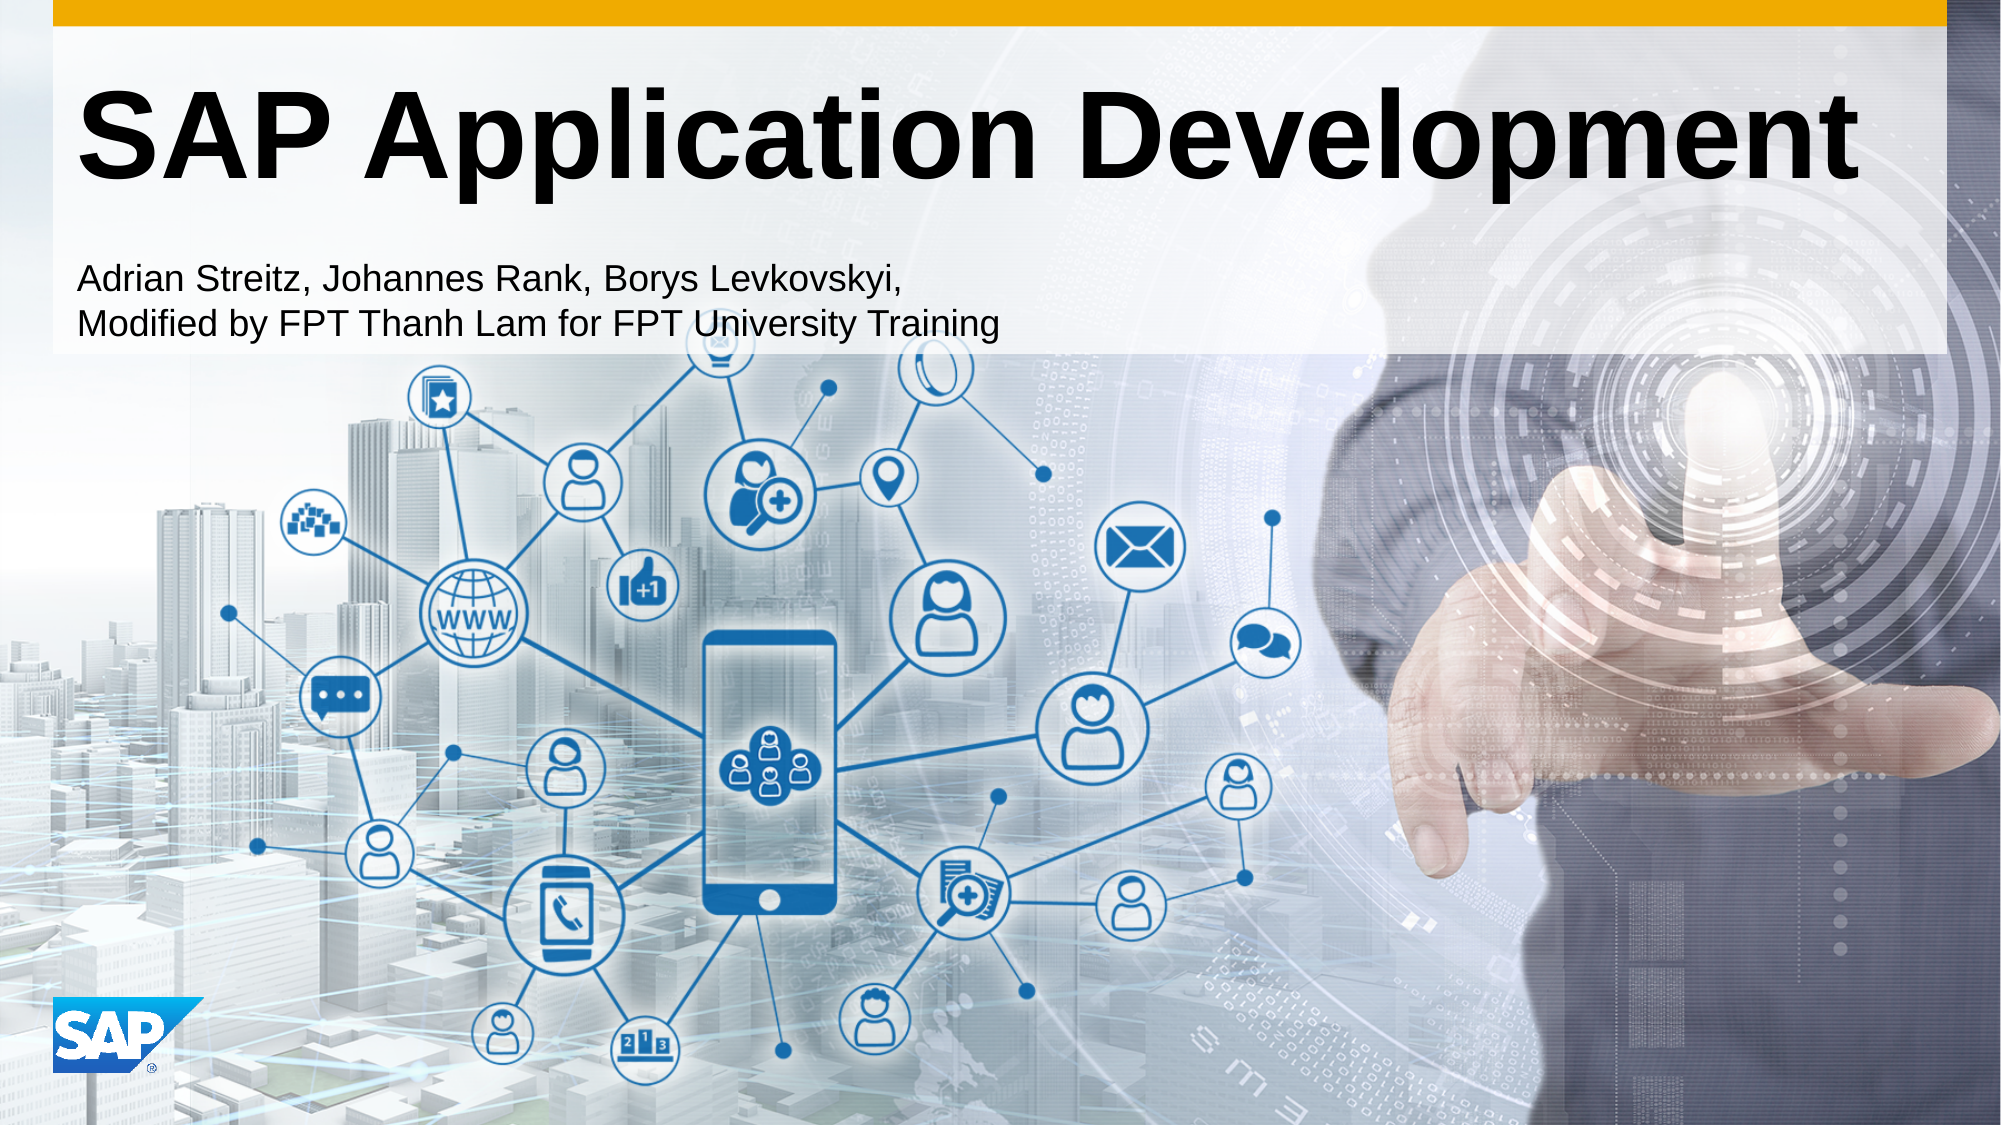

# SAP Application Development
Adrian Streitz, Johannes Rank, Borys Levkovskyi,
Modified by FPT Thanh Lam for FPT University Training